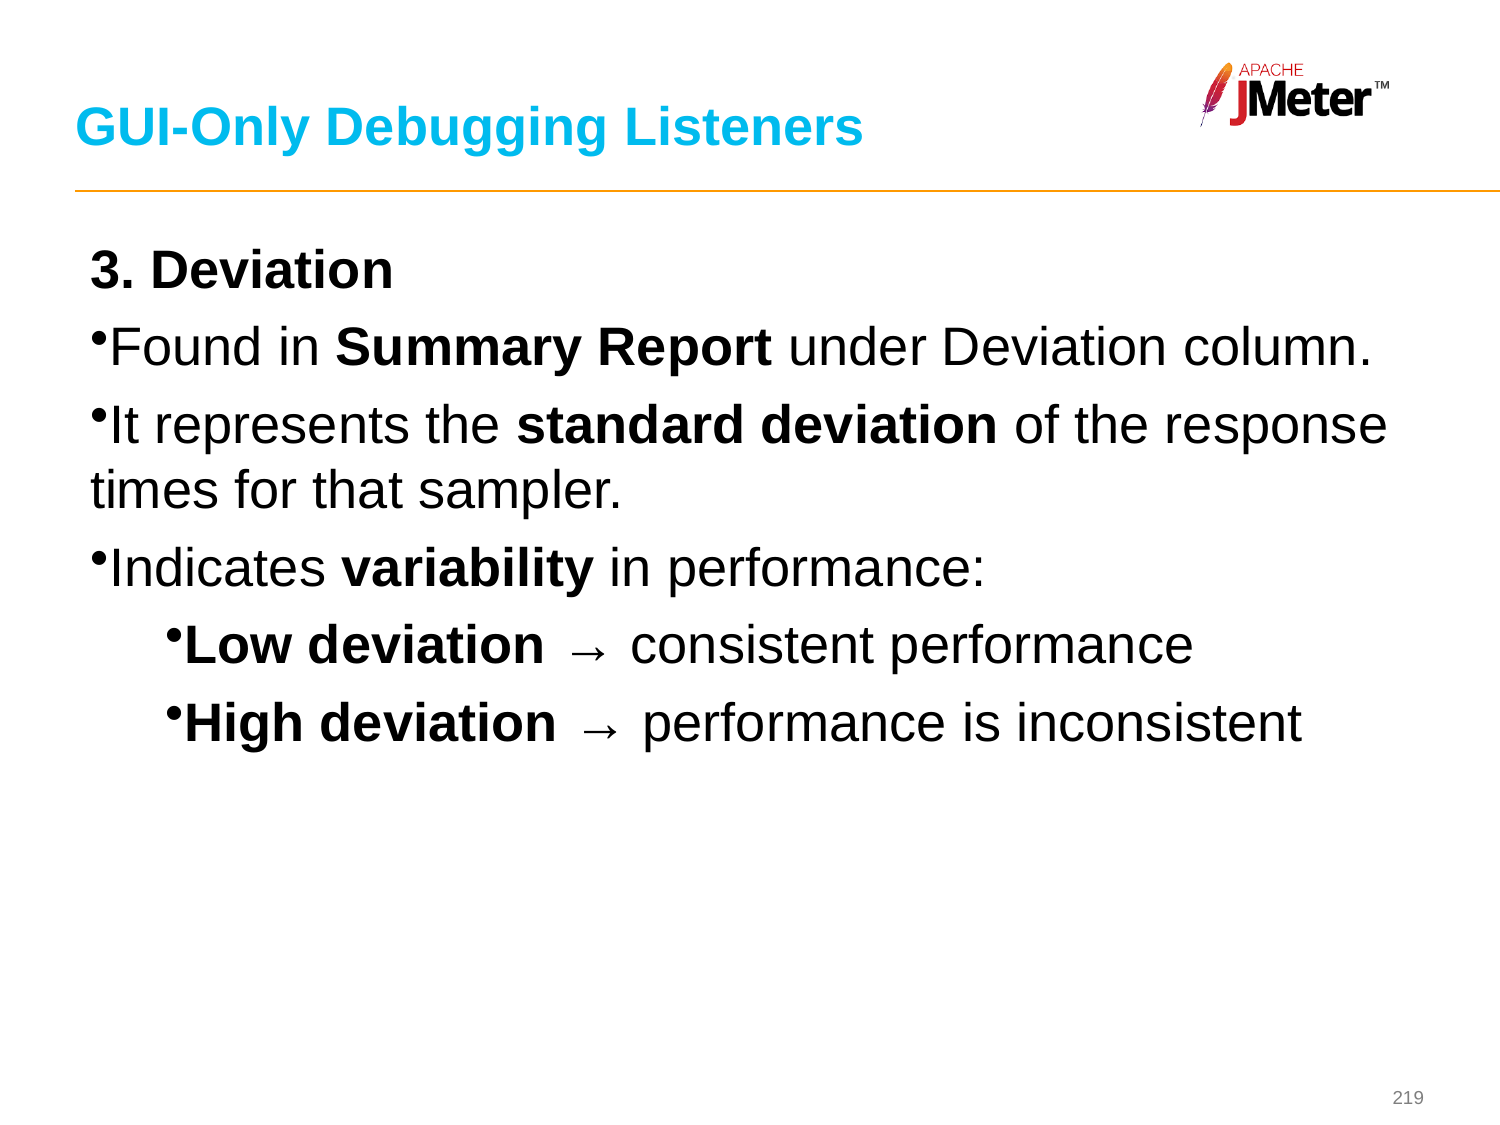

# GUI-Only Debugging Listeners
3. Deviation
Found in Summary Report under Deviation column.
It represents the standard deviation of the response times for that sampler.
Indicates variability in performance:
Low deviation → consistent performance
High deviation → performance is inconsistent